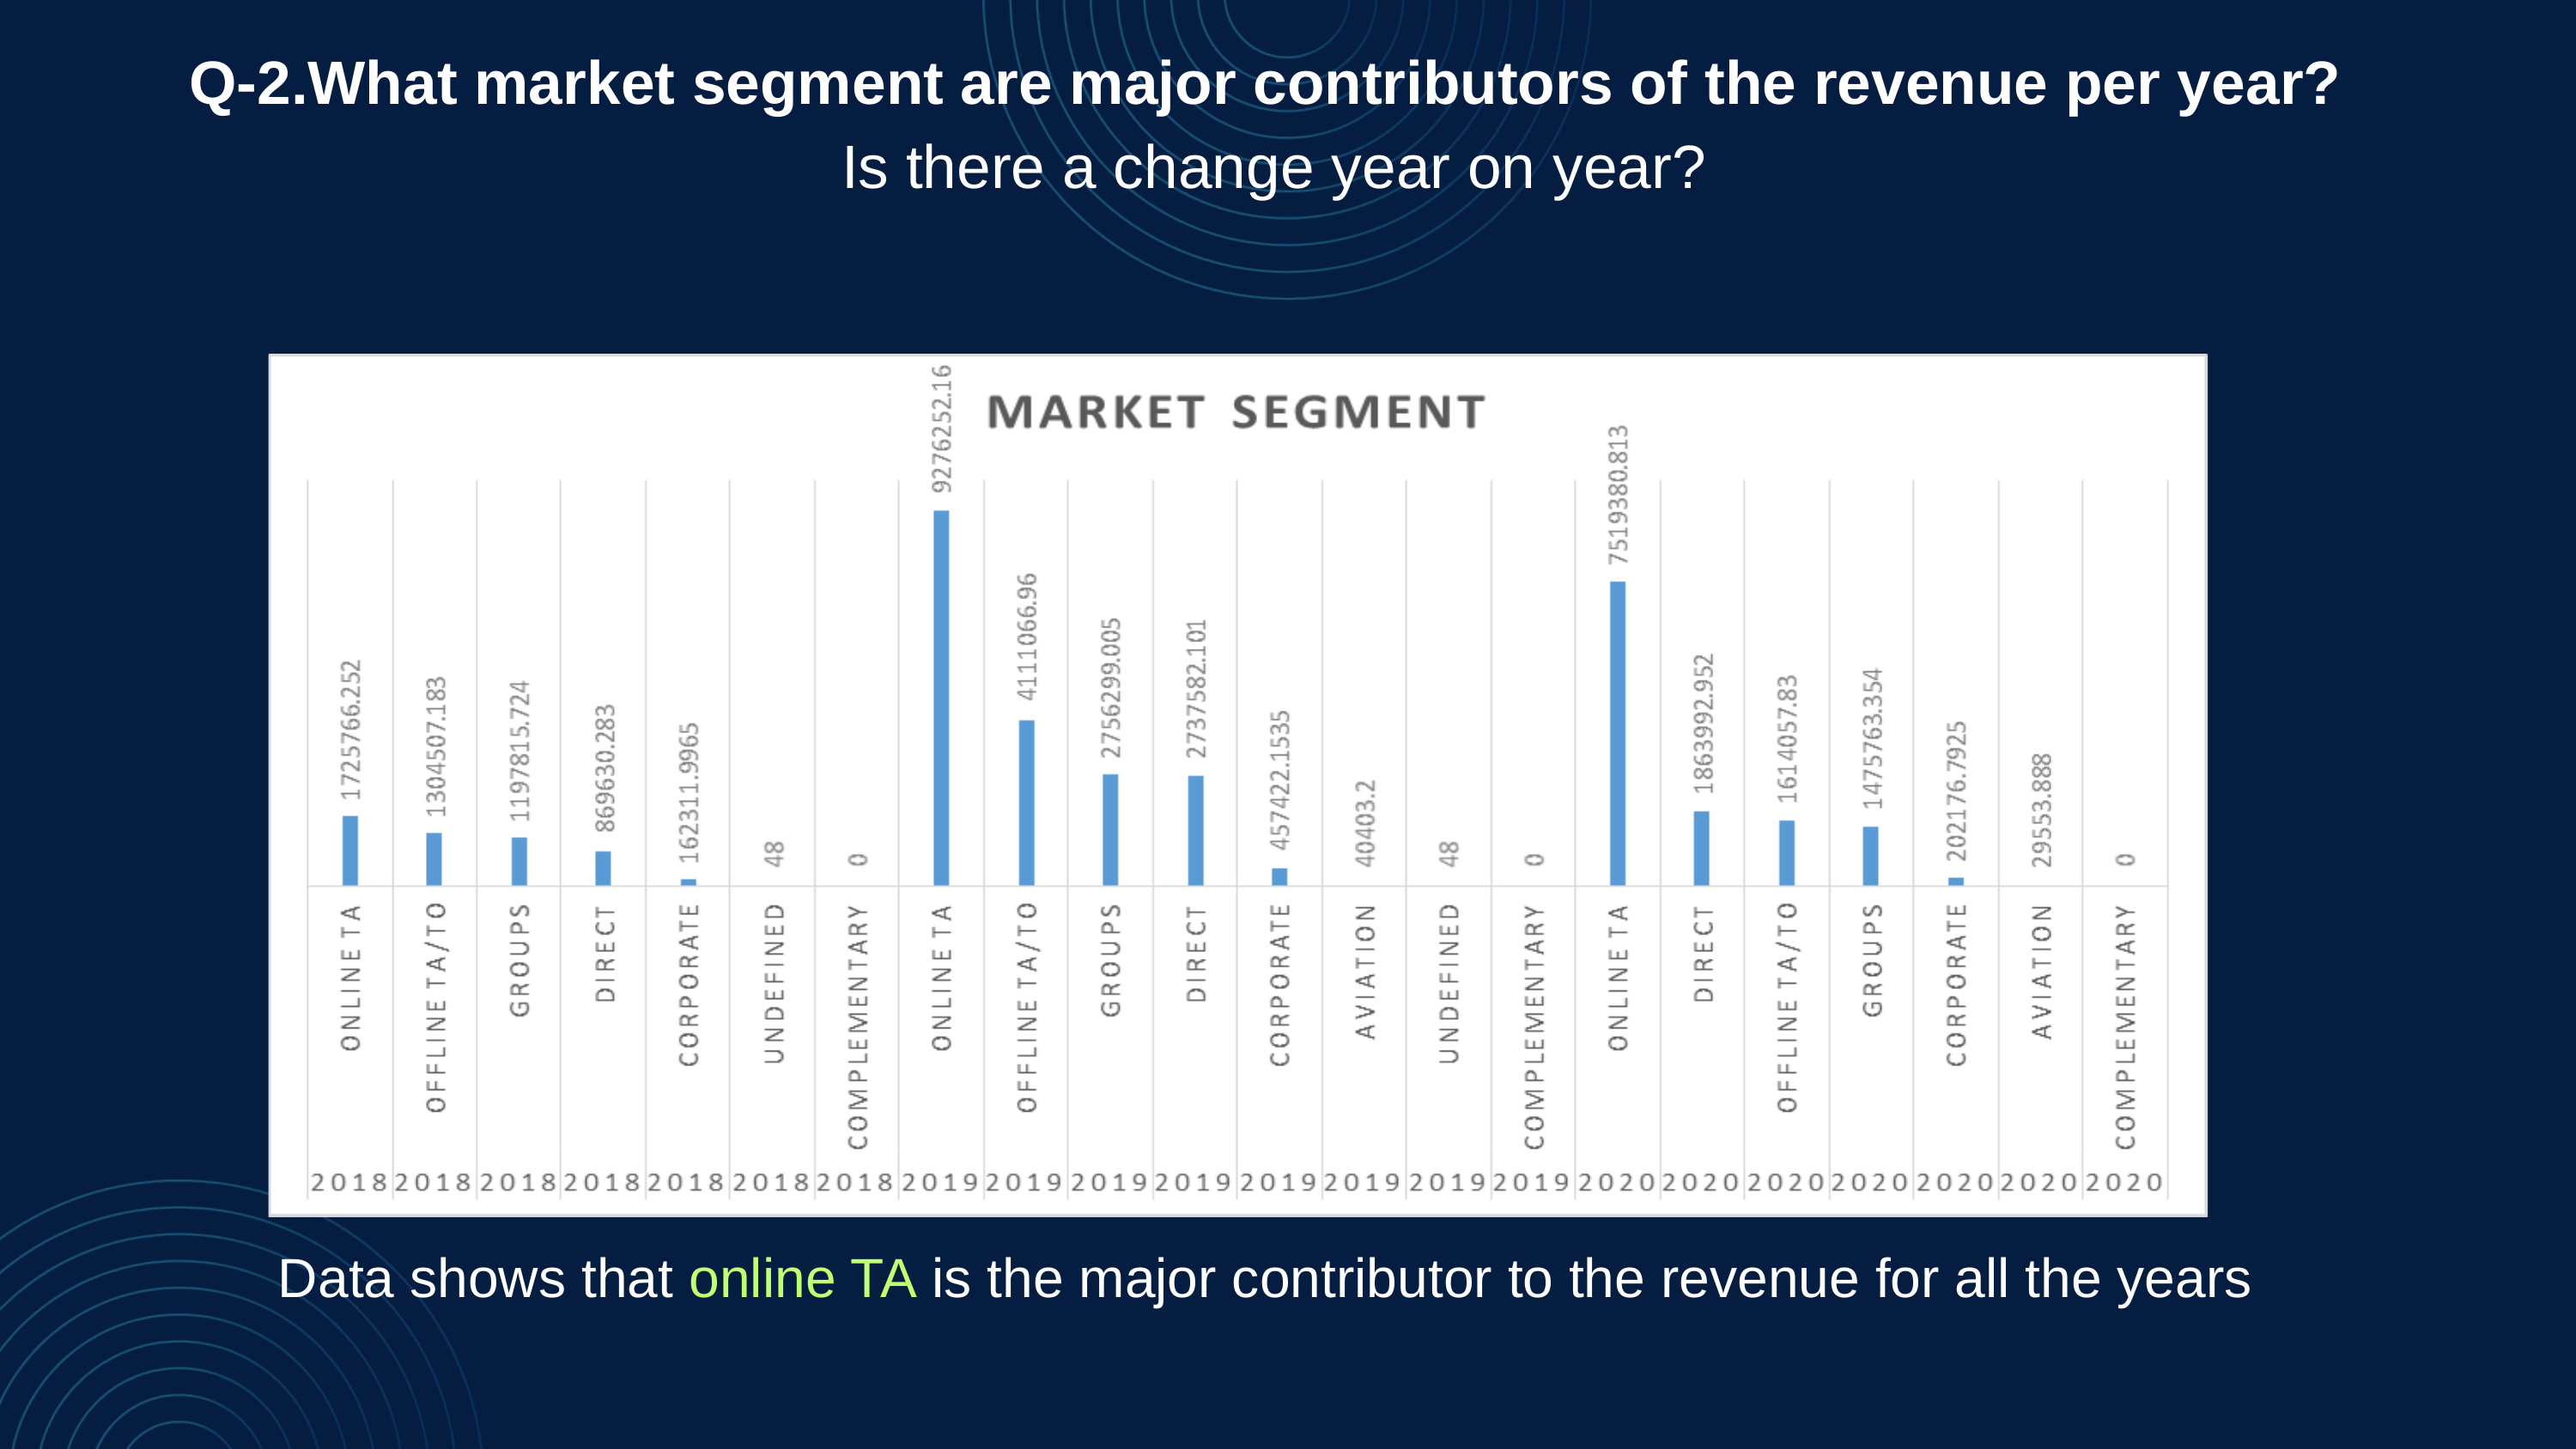

Q-2.What market segment are major contributors of the revenue per year?
 Is there a change year on year?

Data shows that online TA is the major contributor to the revenue for all the years